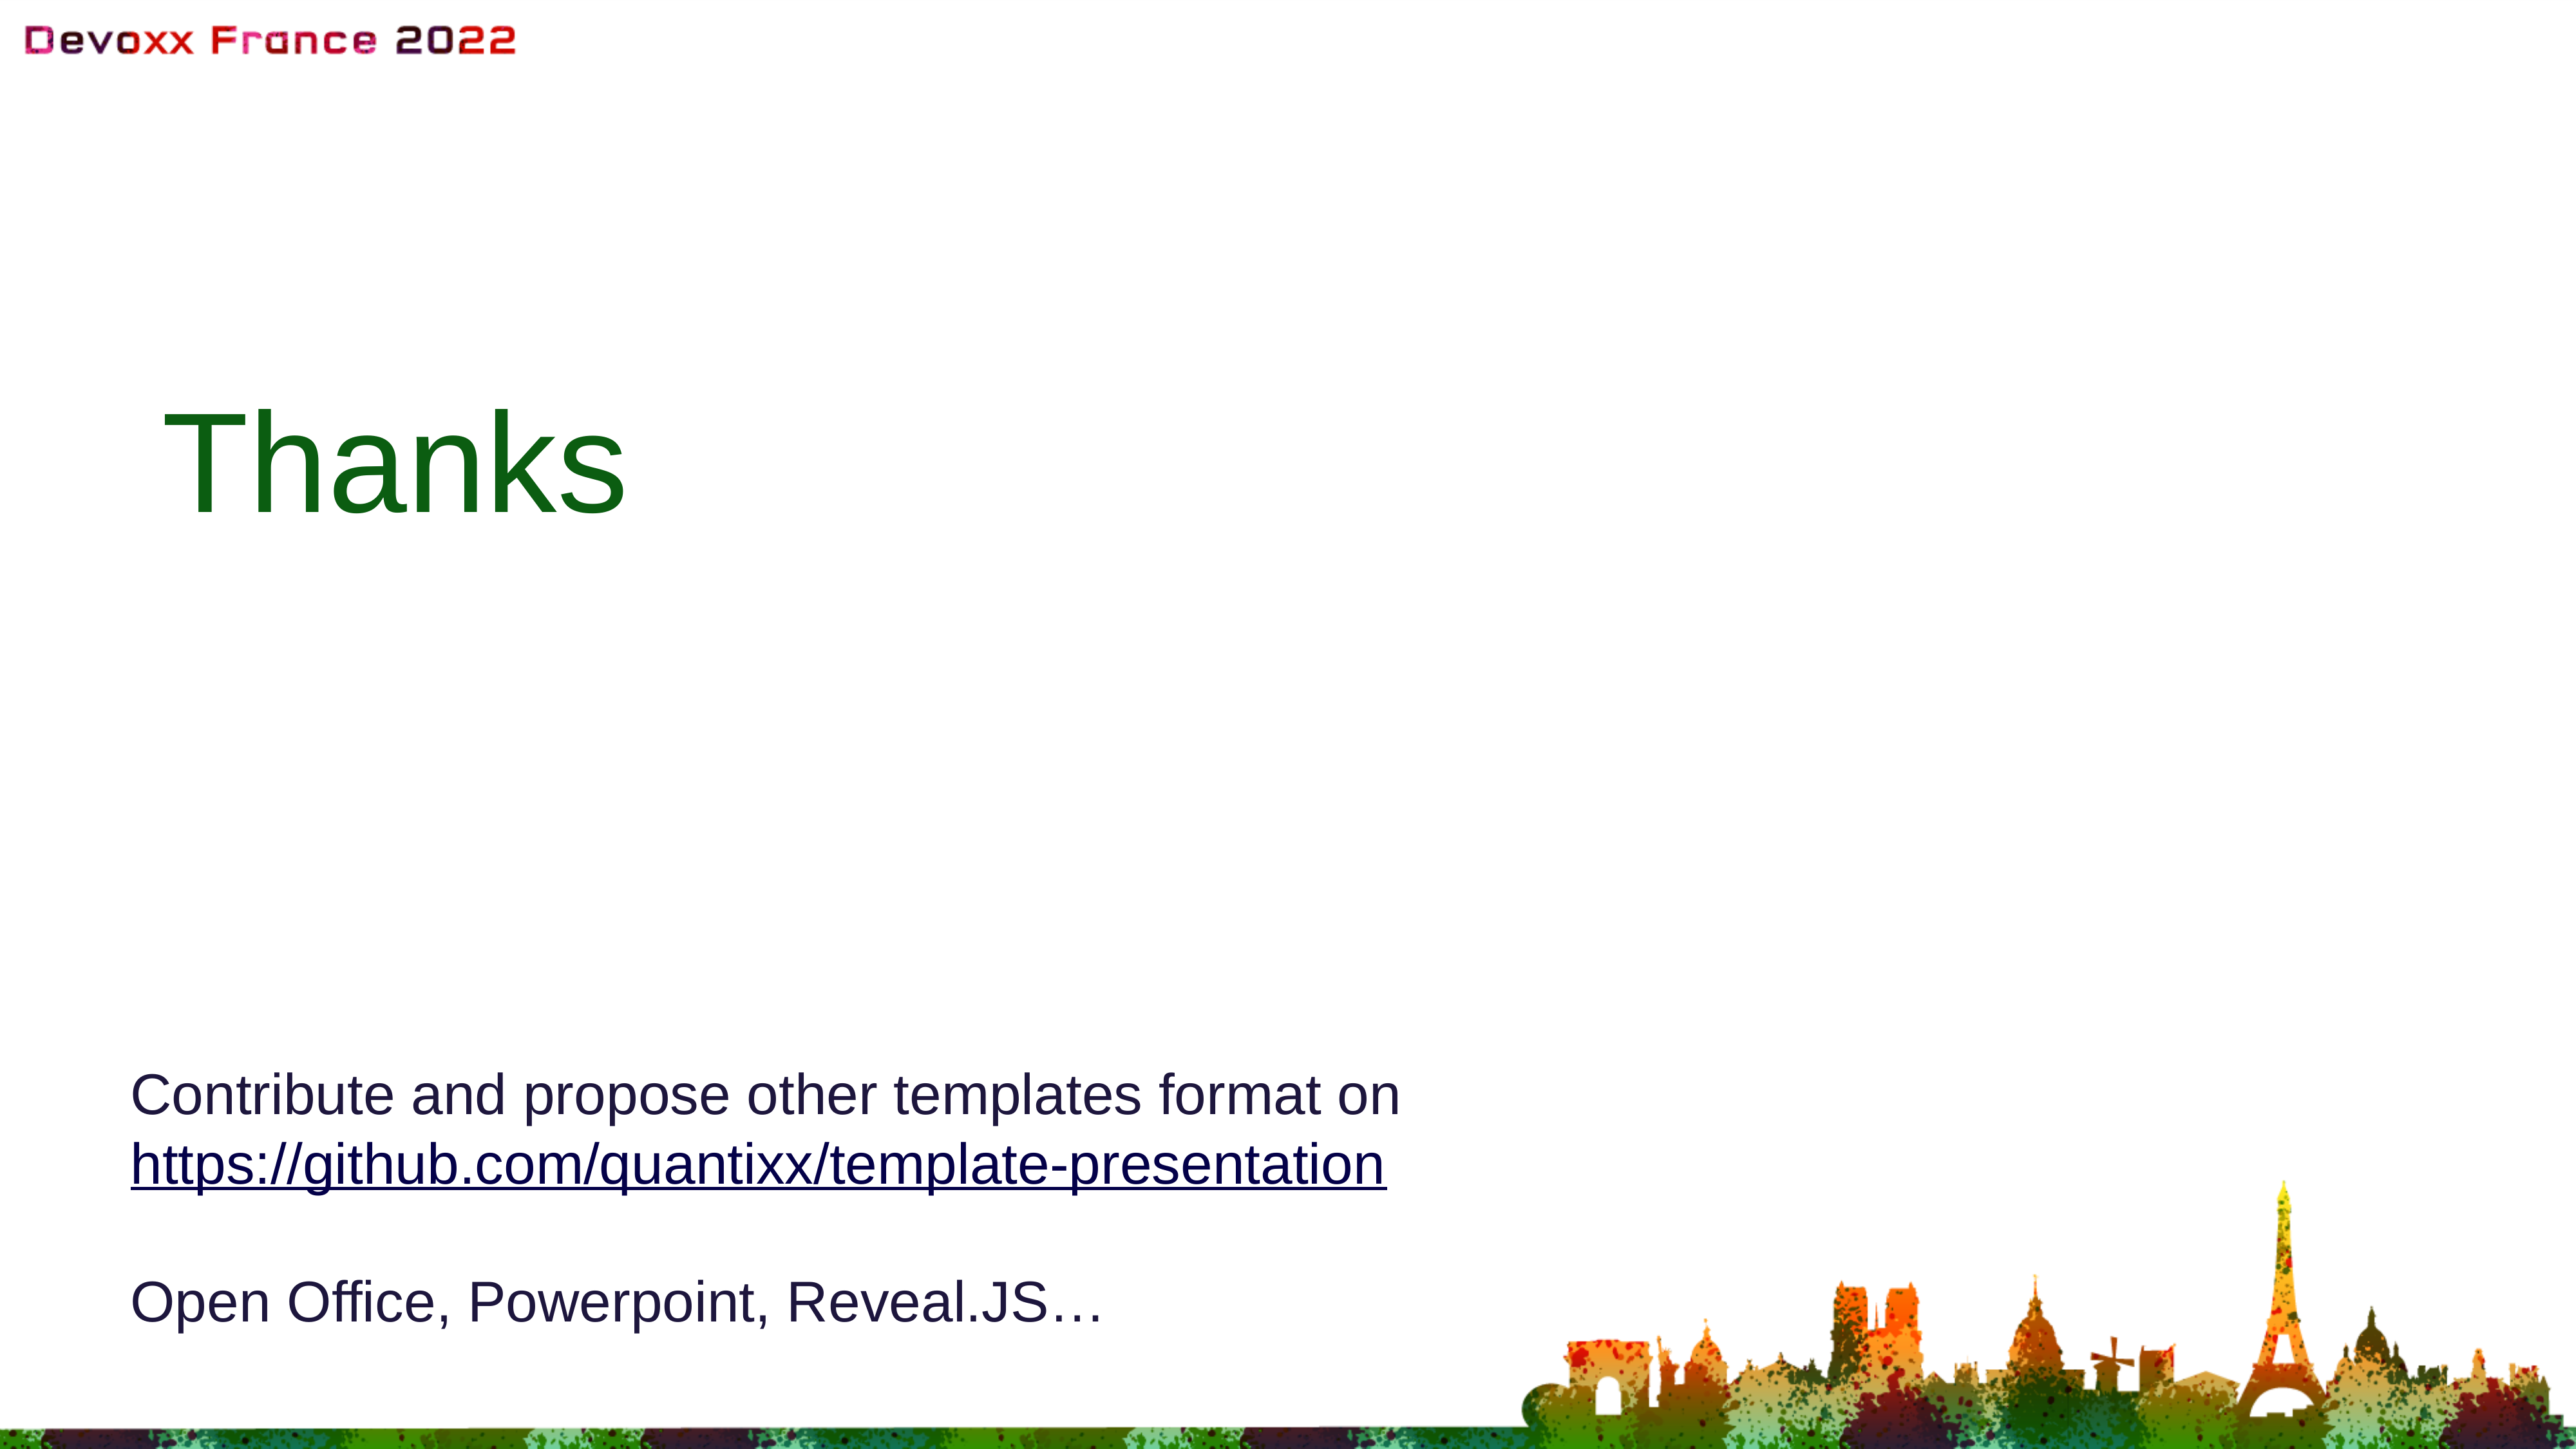

# Thanks
Contribute and propose other templates format on
https://github.com/quantixx/template-presentation

Open Office, Powerpoint, Reveal.JS…
30